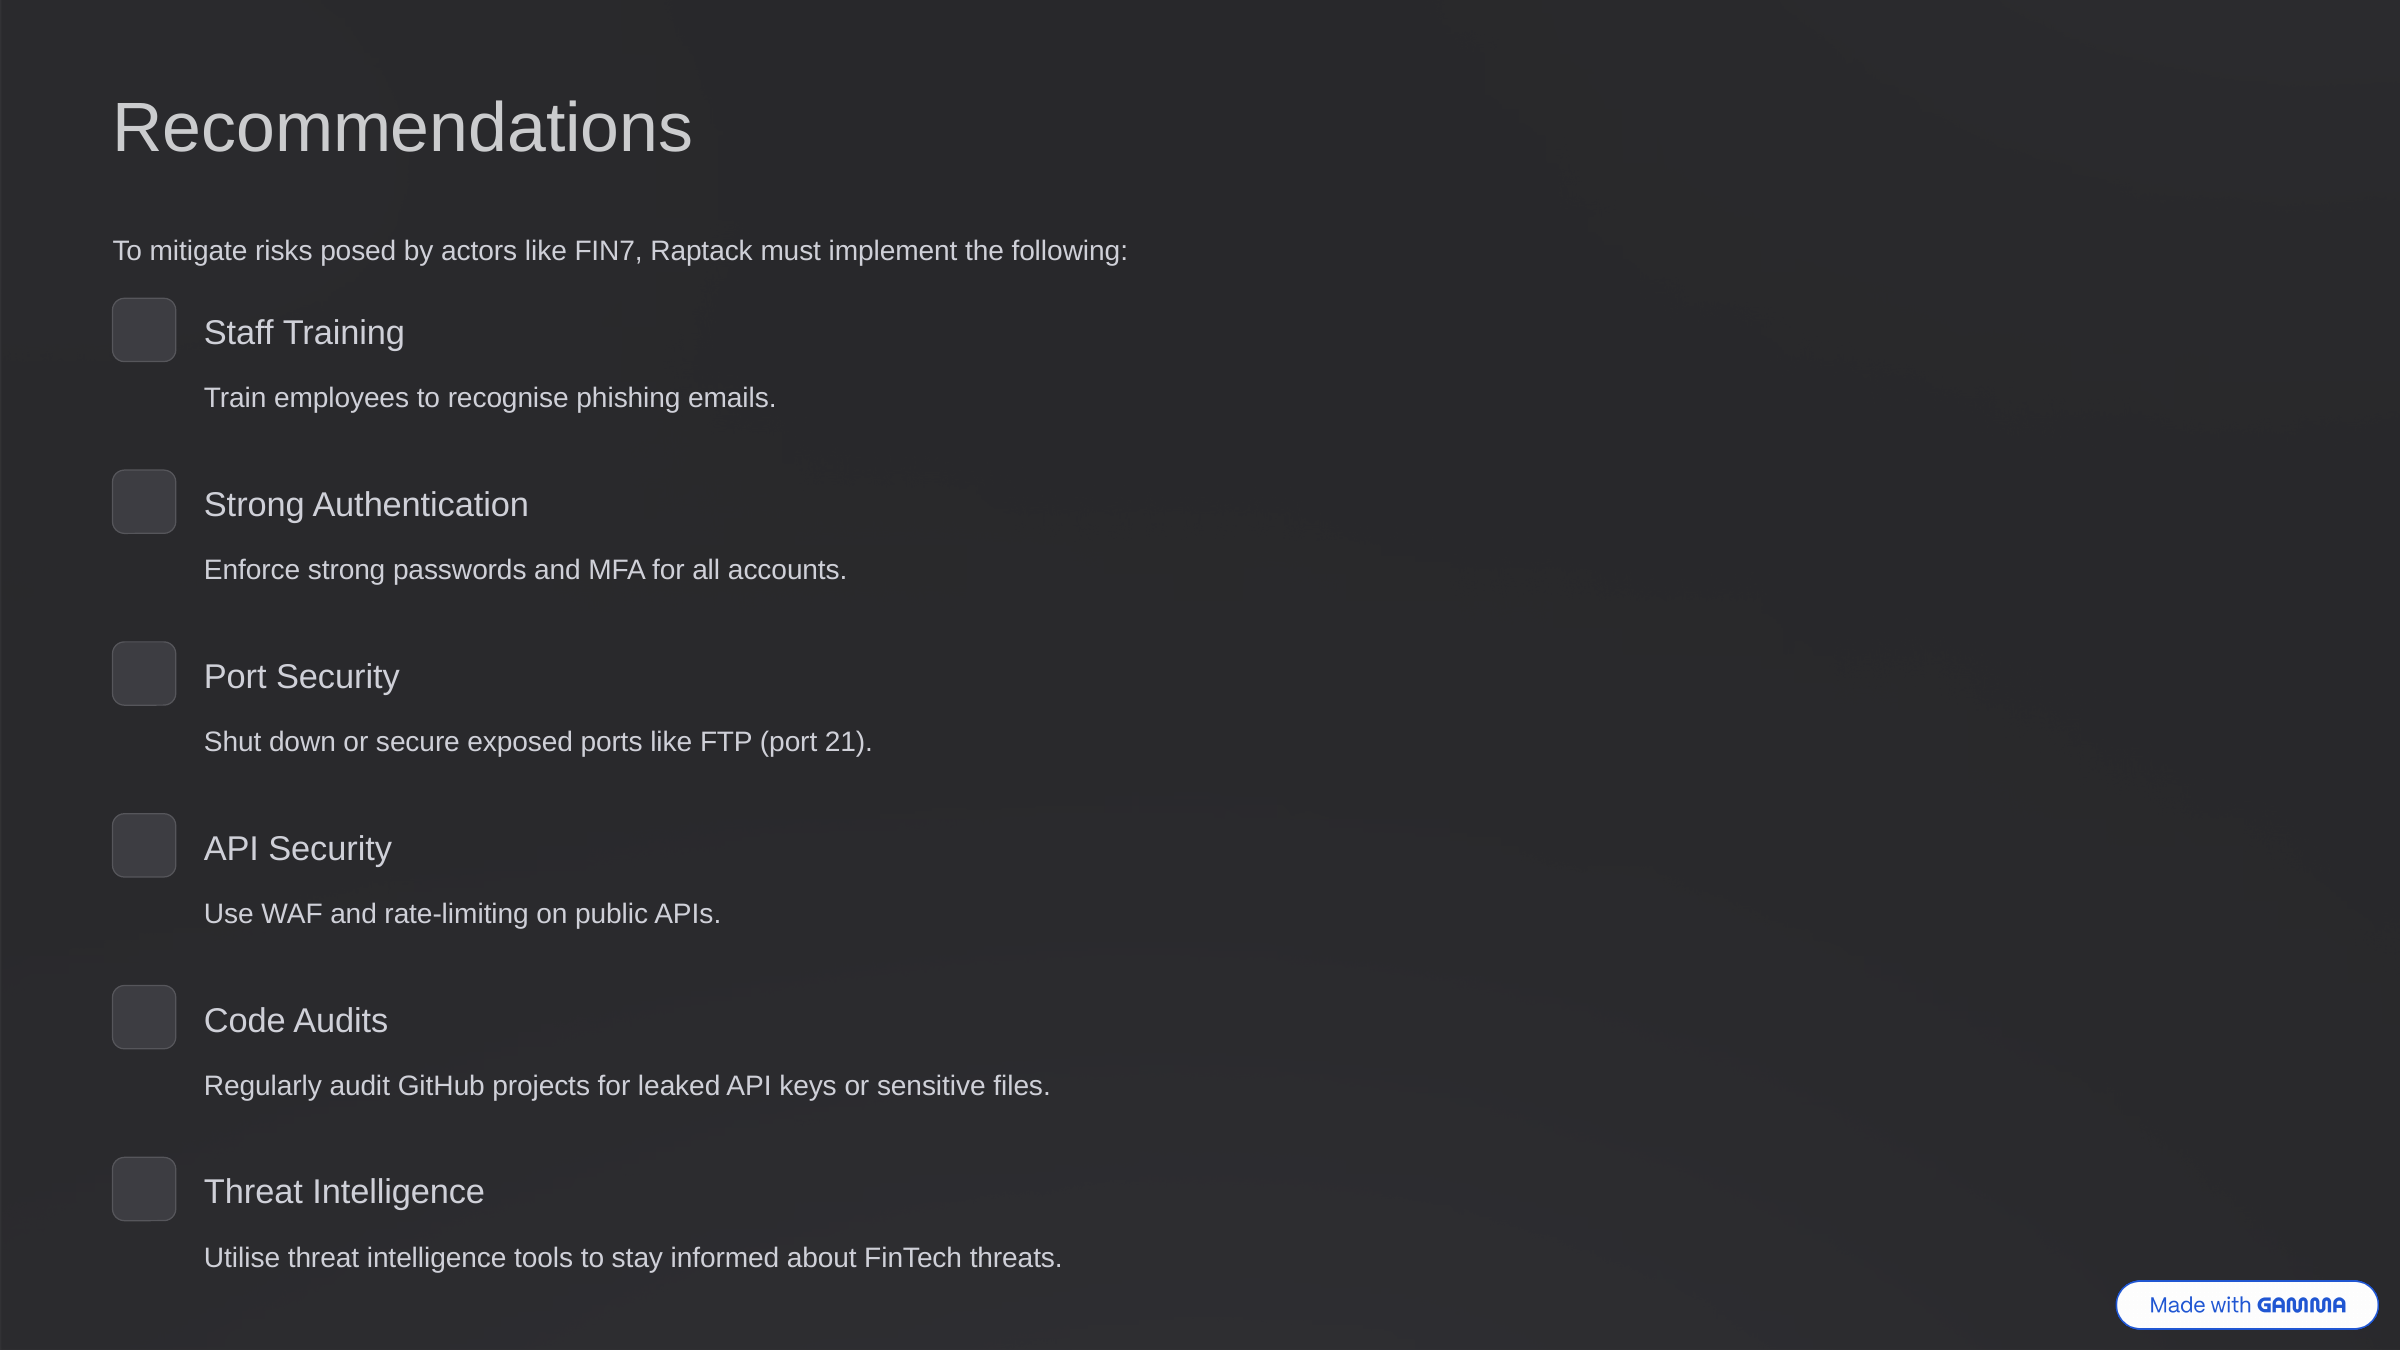

Recommendations
To mitigate risks posed by actors like FIN7, Raptack must implement the following:

Staff Training
Train employees to recognise phishing emails.

Strong Authentication
Enforce strong passwords and MFA for all accounts.

Port Security
Shut down or secure exposed ports like FTP (port 21).

API Security
Use WAF and rate-limiting on public APIs.

Code Audits
Regularly audit GitHub projects for leaked API keys or sensitive files.

Threat Intelligence
Utilise threat intelligence tools to stay informed about FinTech threats.